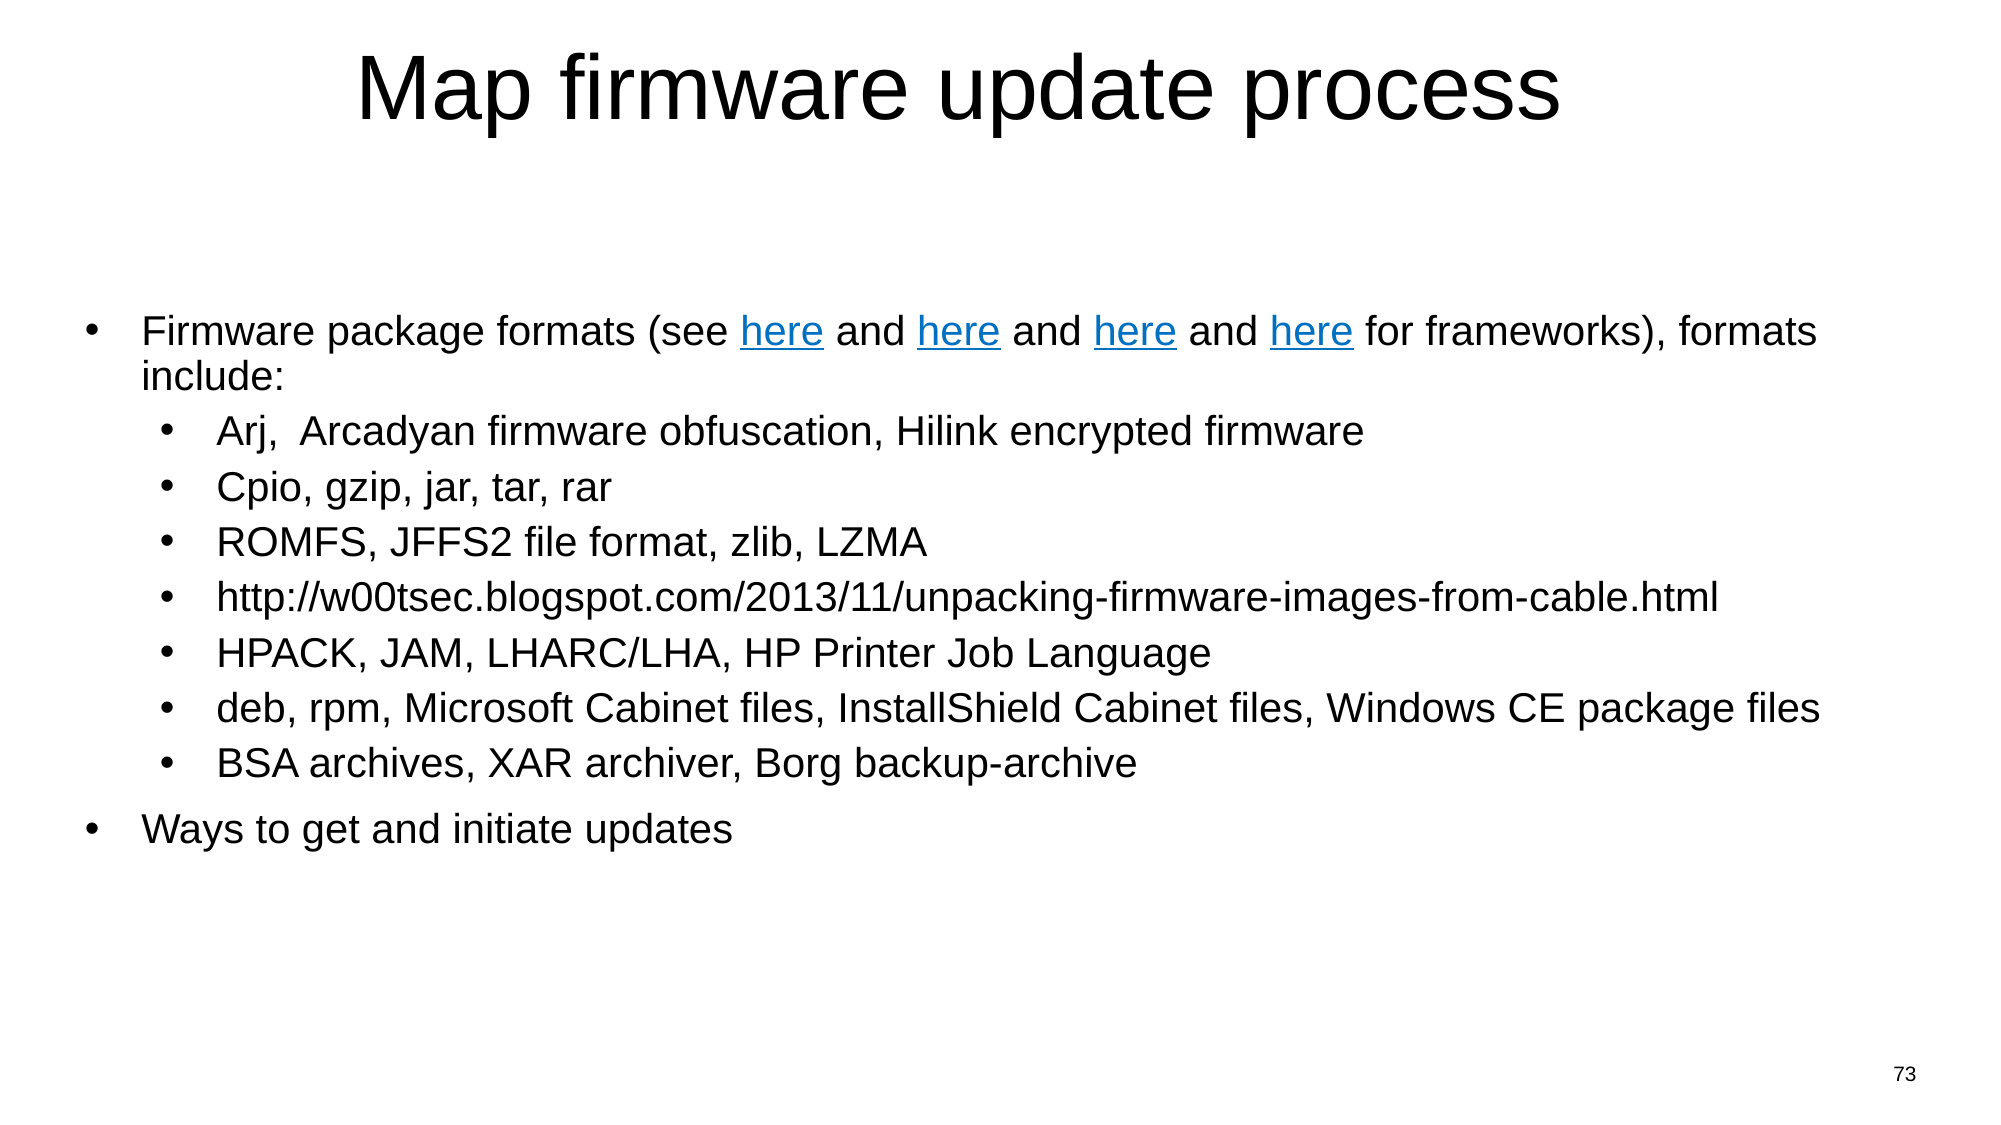

# Map firmware update process
Firmware package formats (see here and here and here and here for frameworks), formats include:
Arj,  Arcadyan firmware obfuscation, Hilink encrypted firmware
Cpio, gzip, jar, tar, rar
ROMFS, JFFS2 file format, zlib, LZMA
http://w00tsec.blogspot.com/2013/11/unpacking-firmware-images-from-cable.html
HPACK, JAM, LHARC/LHA, HP Printer Job Language
deb, rpm, Microsoft Cabinet files, InstallShield Cabinet files, Windows CE package files
BSA archives, XAR archiver, Borg backup-archive
Ways to get and initiate updates
73